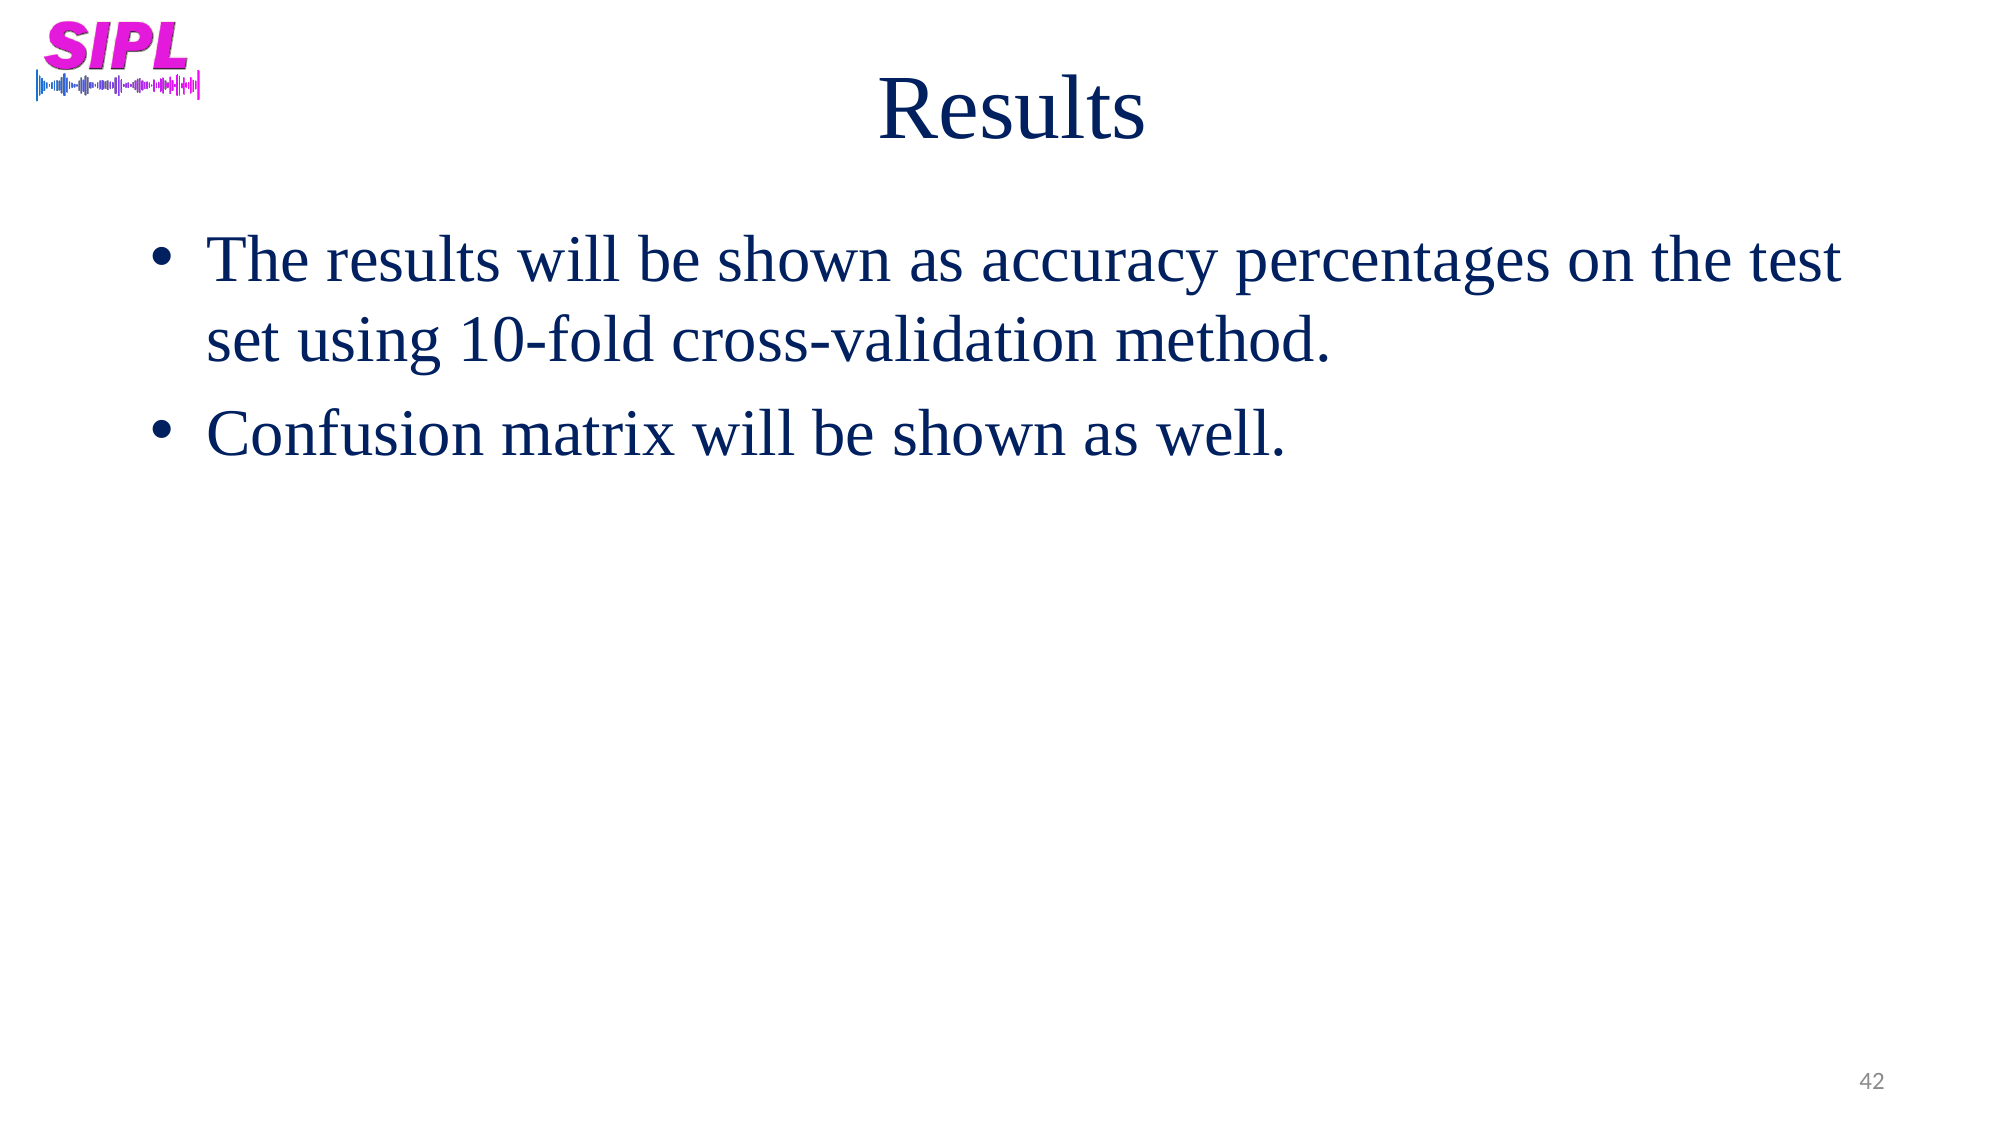

# Results

The results will be shown as accuracy percentages on the test set using 10-fold cross-validation method.
Confusion matrix will be shown as well.

42